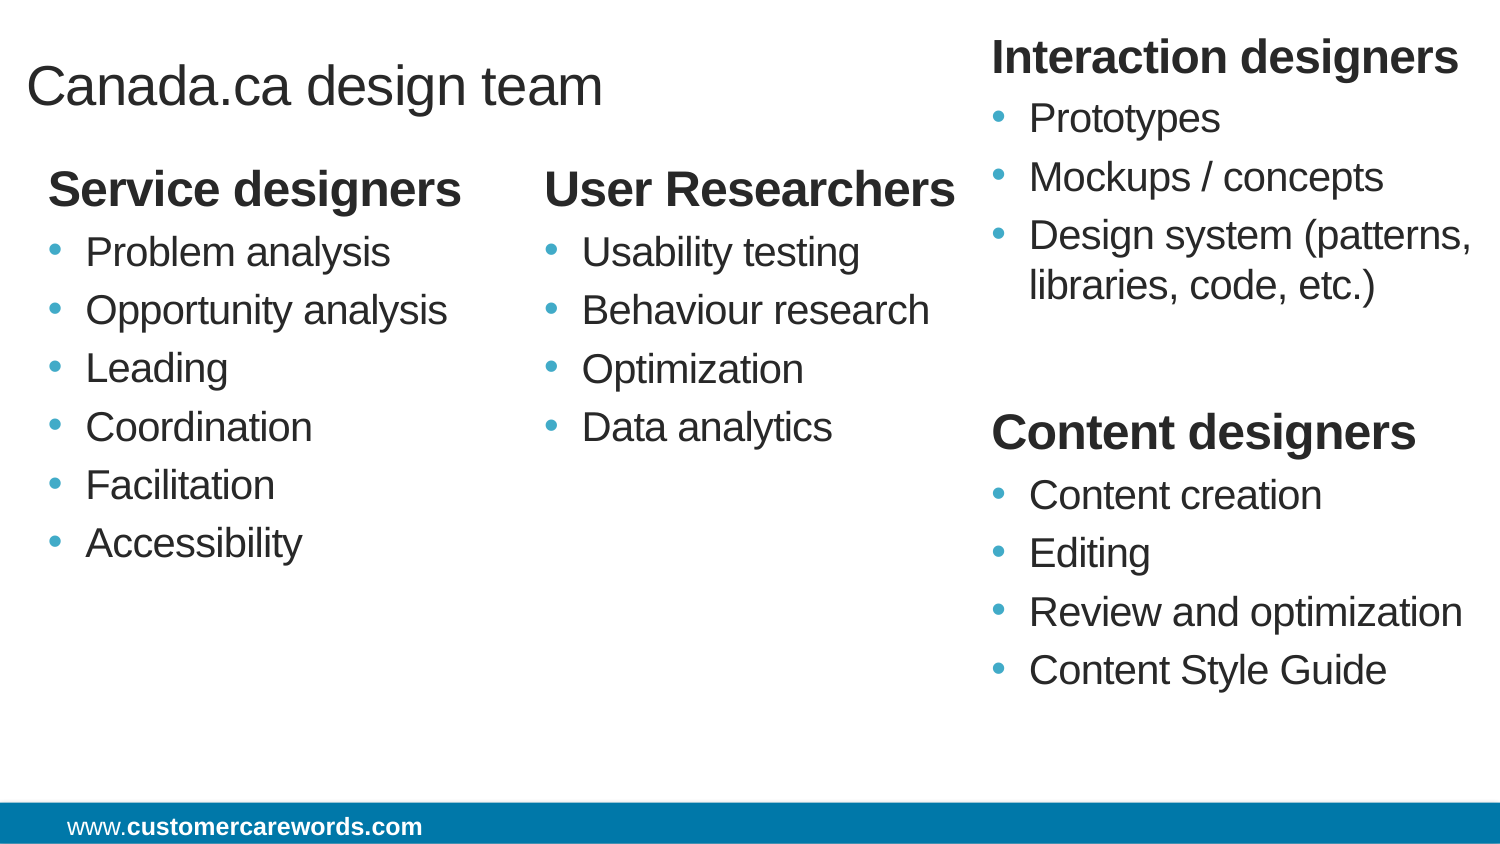

# Canada.ca design team
Interaction designers
Prototypes
Mockups / concepts
Design system (patterns, libraries, code, etc.)
Service designers
Problem analysis
Opportunity analysis
Leading
Coordination
Facilitation
Accessibility

User Researchers
Usability testing
Behaviour research
Optimization
Data analytics

Content designers
Content creation
Editing
Review and optimization
Content Style Guide